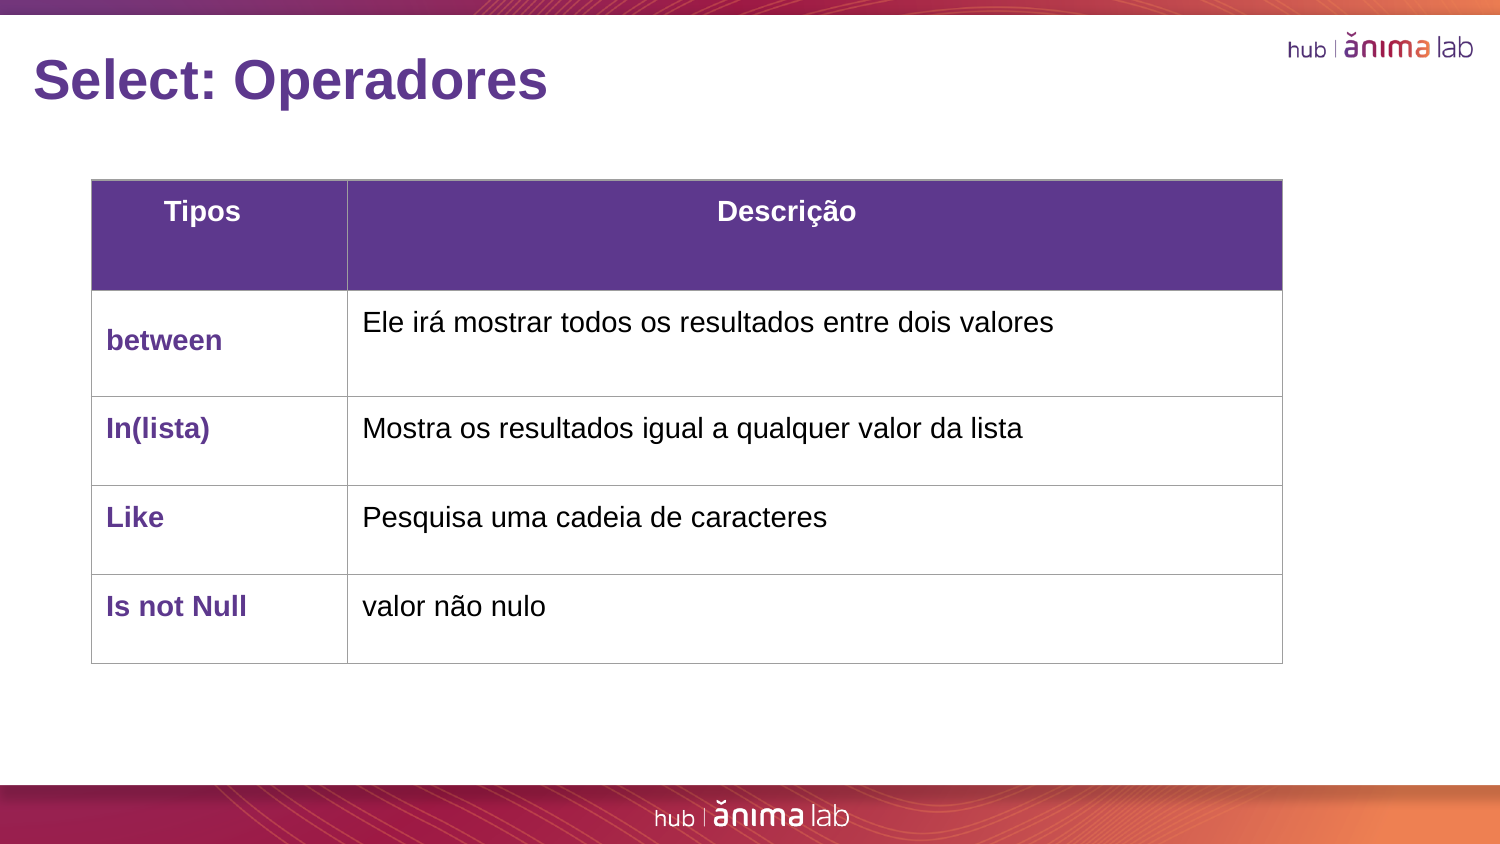

Select: Operadores
| Tipos | Descrição |
| --- | --- |
| between | Ele irá mostrar todos os resultados entre dois valores |
| In(lista) | Mostra os resultados igual a qualquer valor da lista |
| Like | Pesquisa uma cadeia de caracteres |
| Is not Null | valor não nulo |